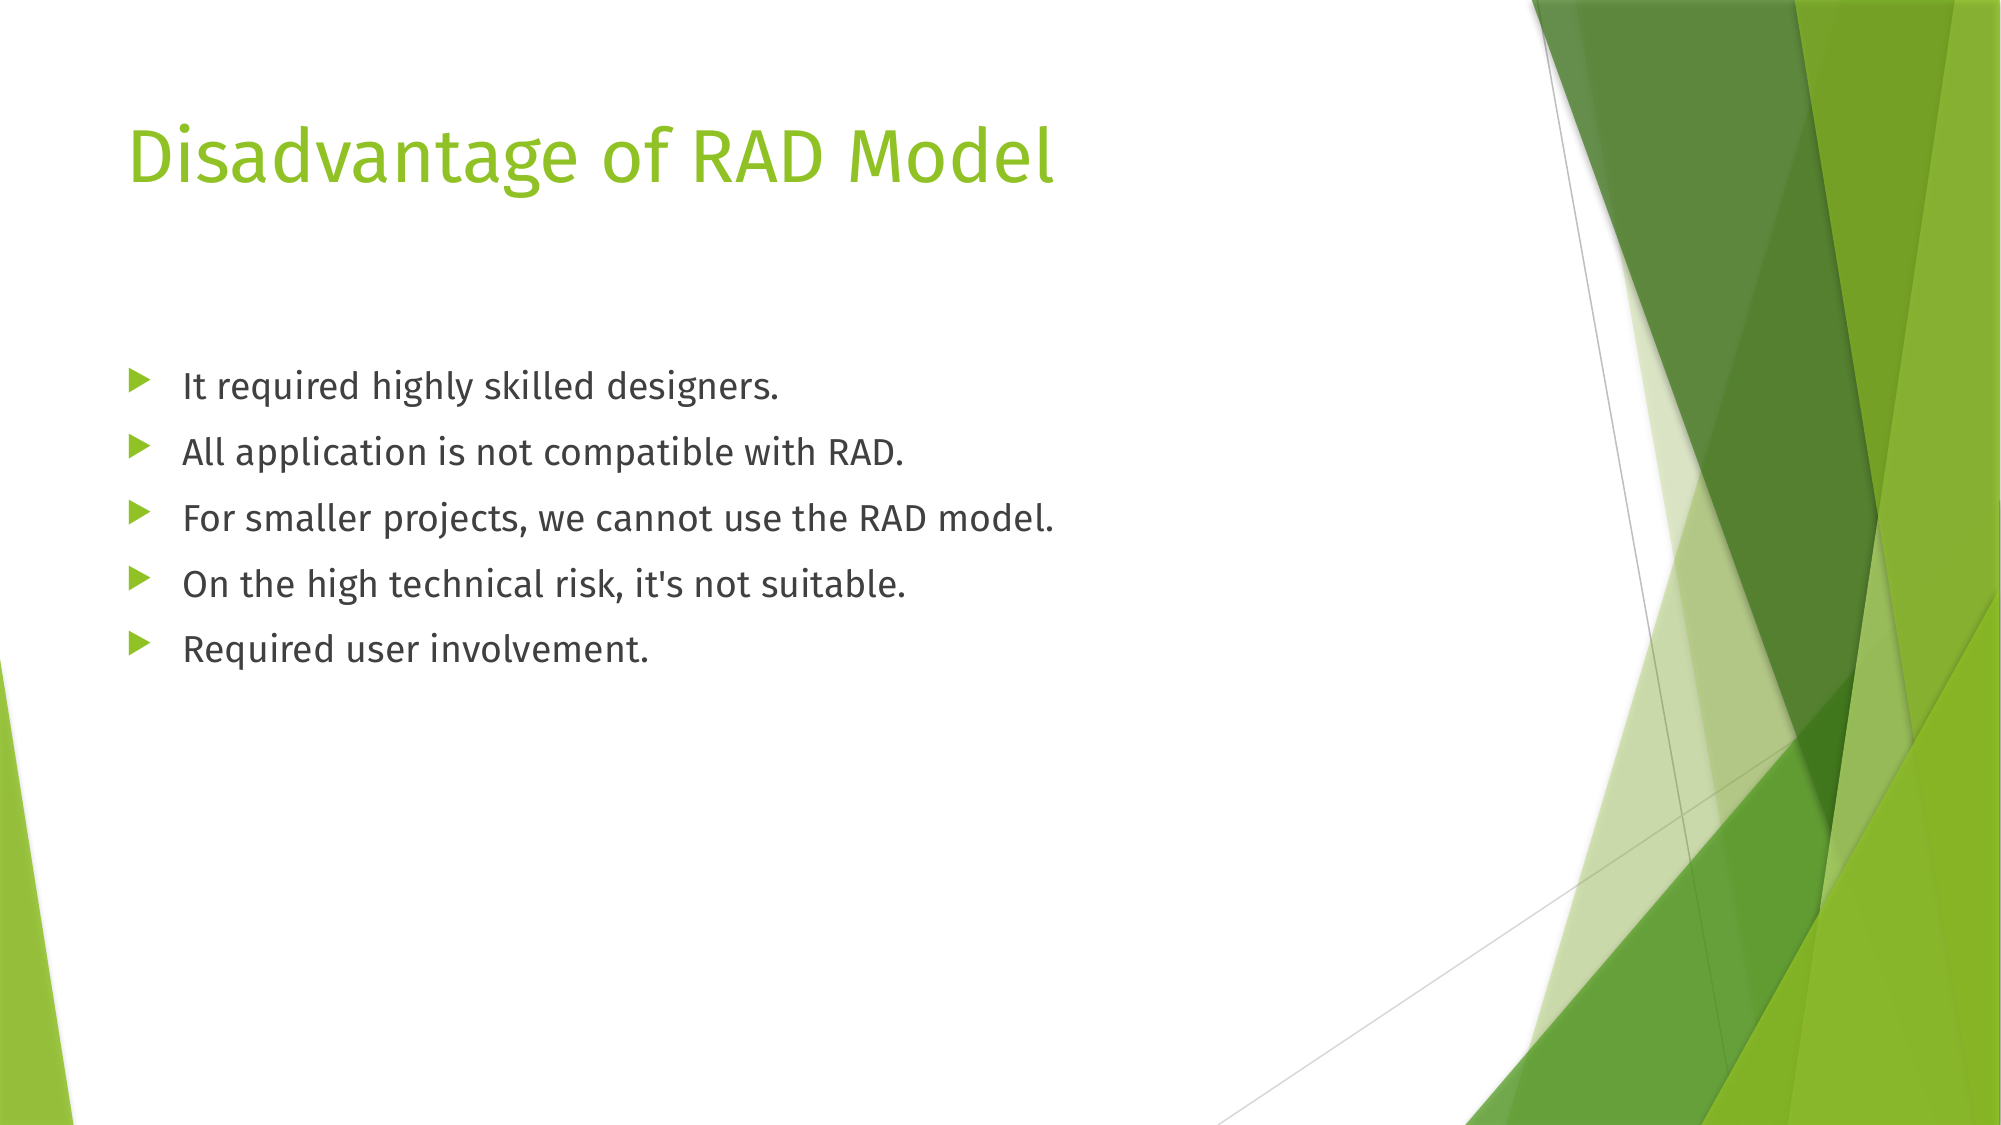

# Disadvantage of RAD Model
It required highly skilled designers.
All application is not compatible with RAD.
For smaller projects, we cannot use the RAD model.
On the high technical risk, it's not suitable.
Required user involvement.